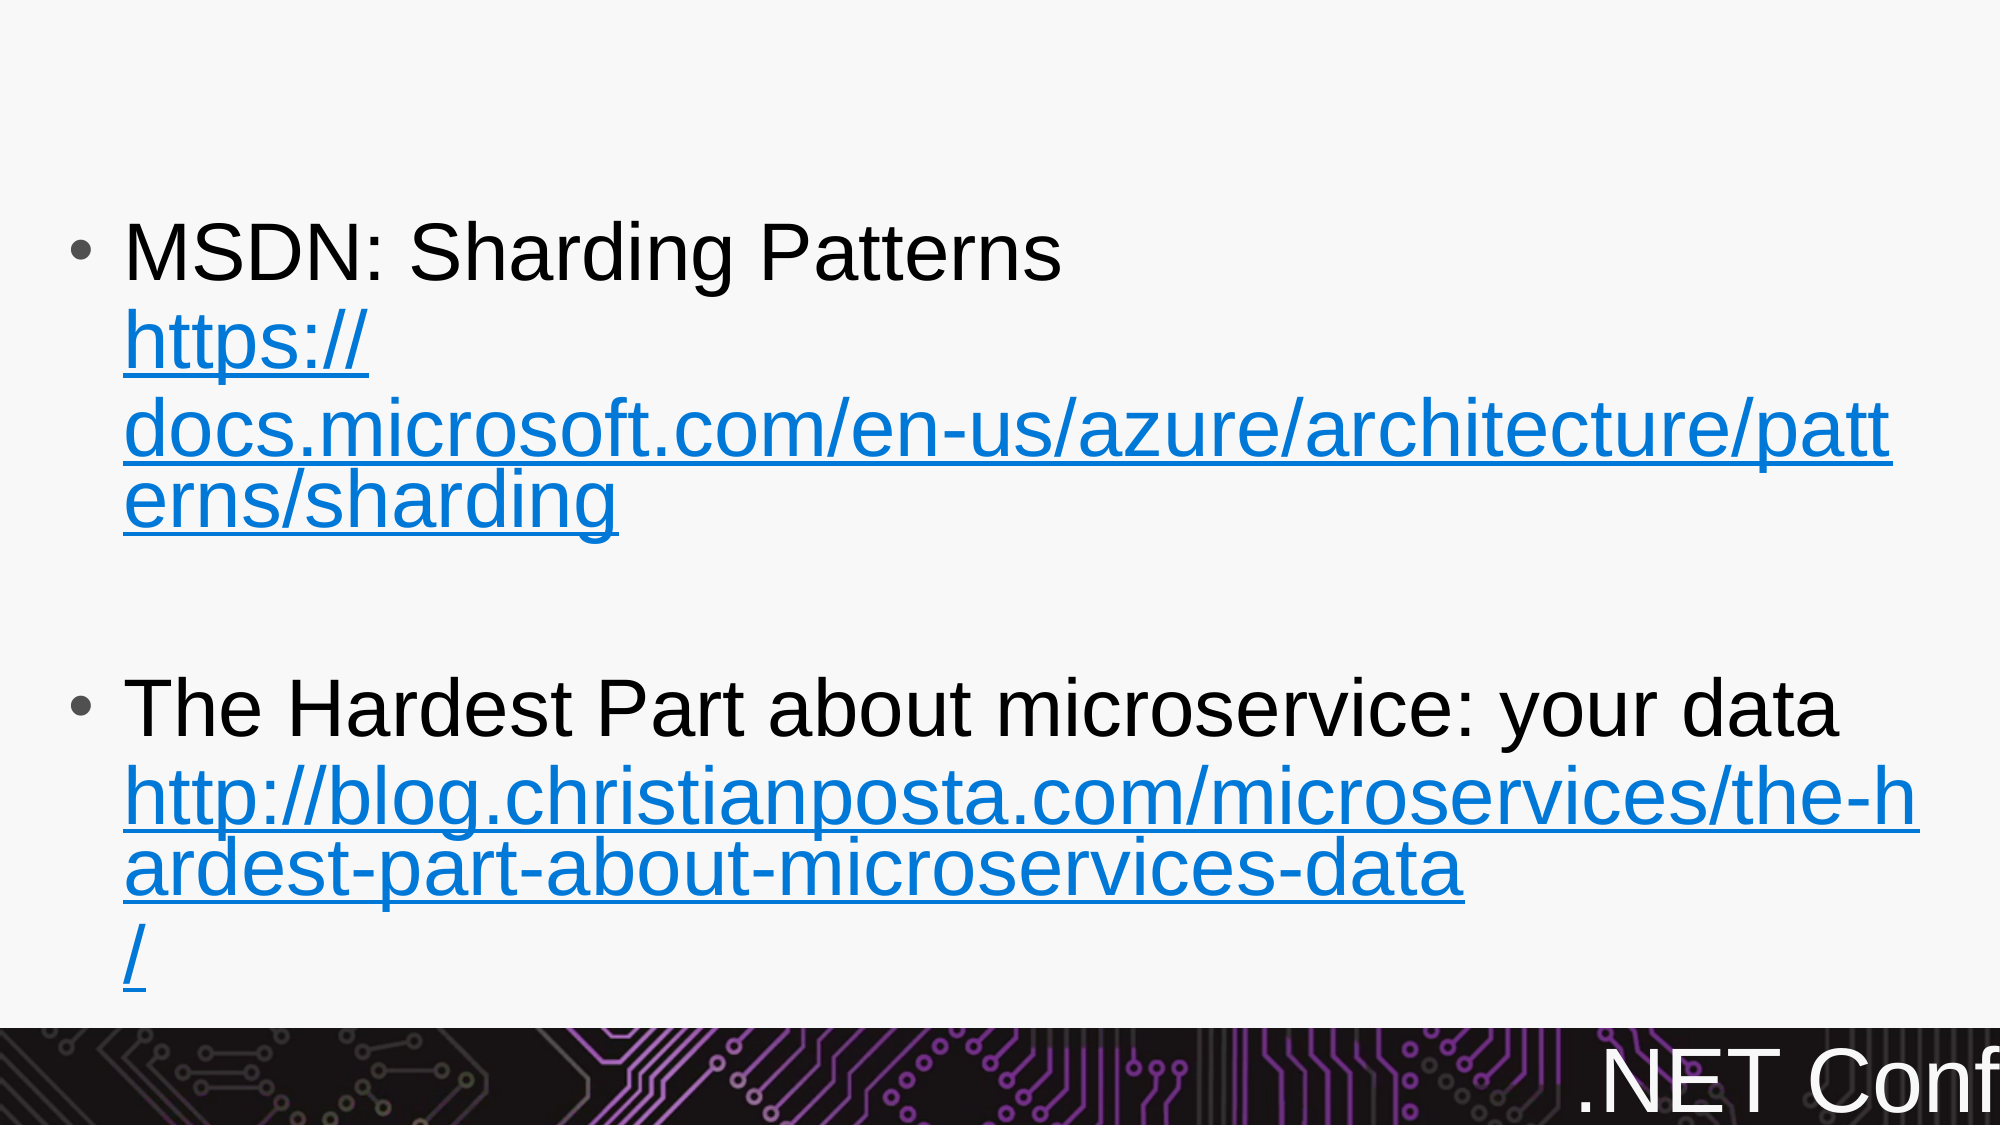

#
MSDN: Sharding Patterns
https://docs.microsoft.com/en-us/azure/architecture/patterns/sharding

The Hardest Part about microservice: your data
http://blog.christianposta.com/microservices/the-hardest-part-about-microservices-data/